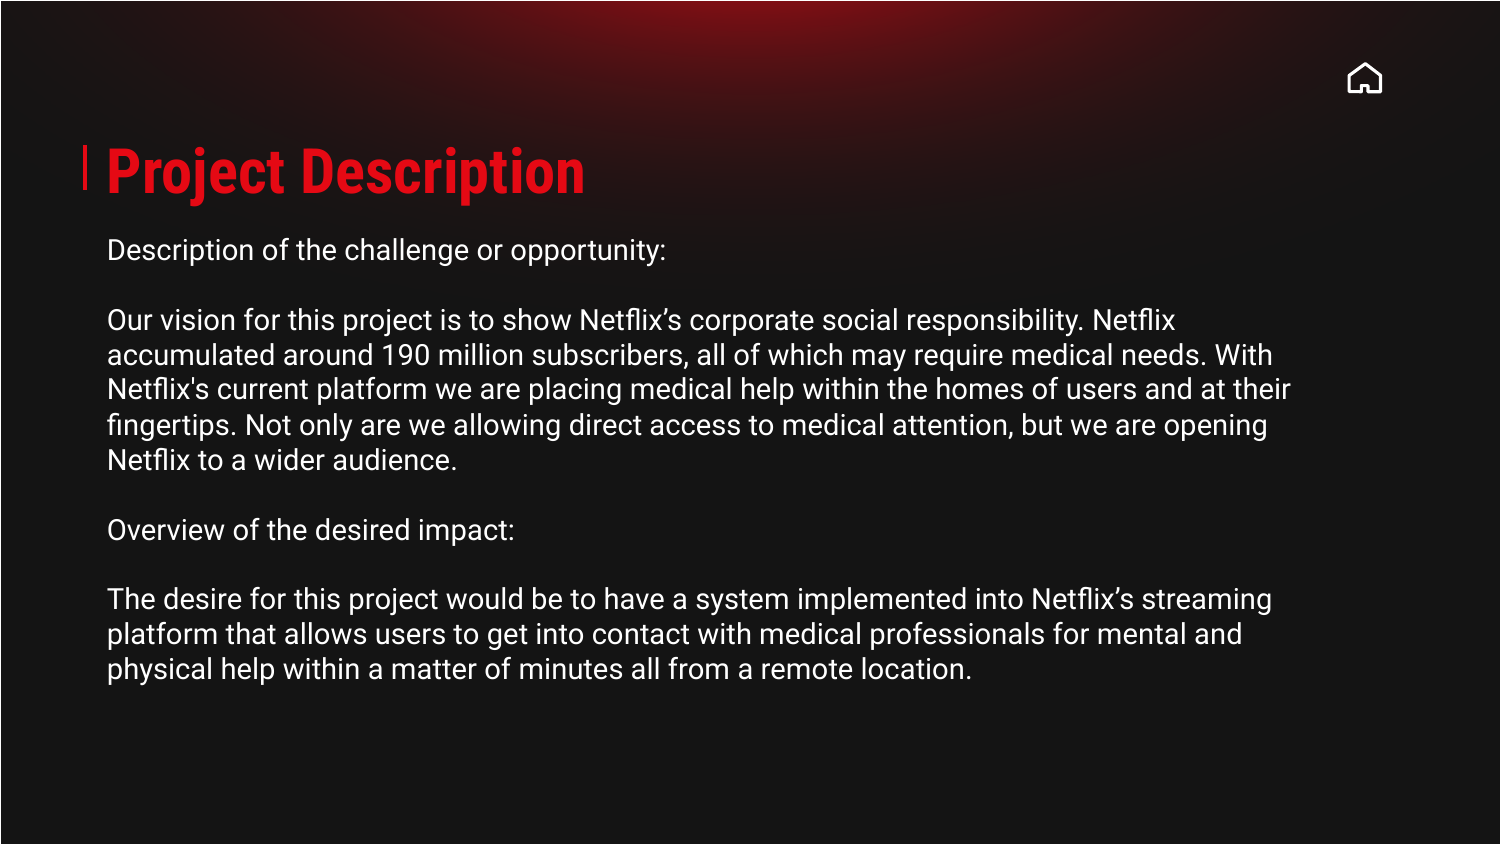

# Project Description
Description of the challenge or opportunity:

Our vision for this project is to show Netflix’s corporate social responsibility. Netflix accumulated around 190 million subscribers, all of which may require medical needs. With Netflix's current platform we are placing medical help within the homes of users and at their fingertips. Not only are we allowing direct access to medical attention, but we are opening Netflix to a wider audience.

Overview of the desired impact:

The desire for this project would be to have a system implemented into Netflix’s streaming platform that allows users to get into contact with medical professionals for mental and physical help within a matter of minutes all from a remote location.